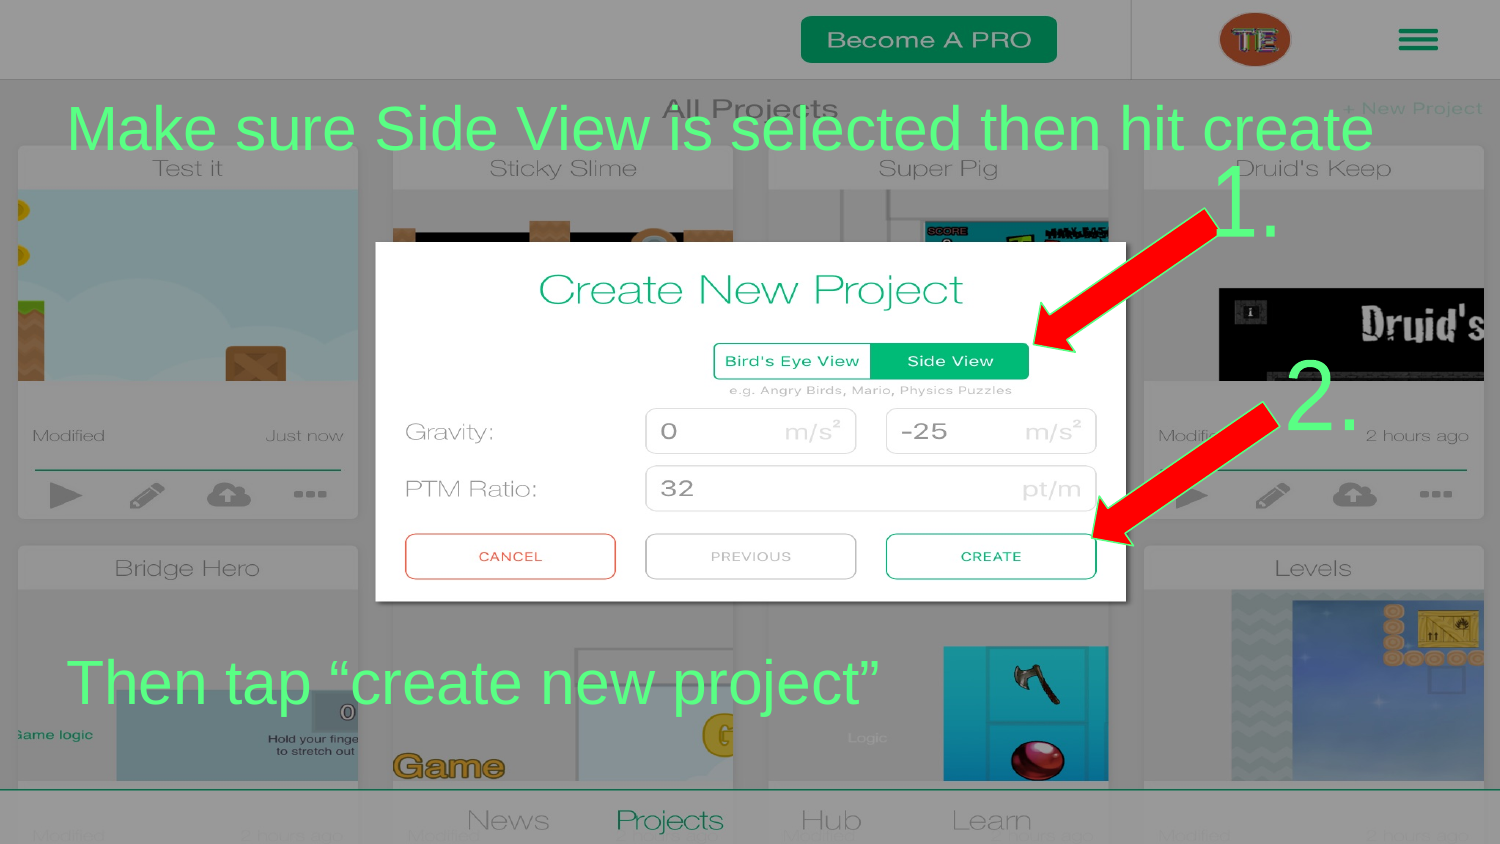

# Make sure Side View is selected then hit create
1.

2.

Then tap “create new project”